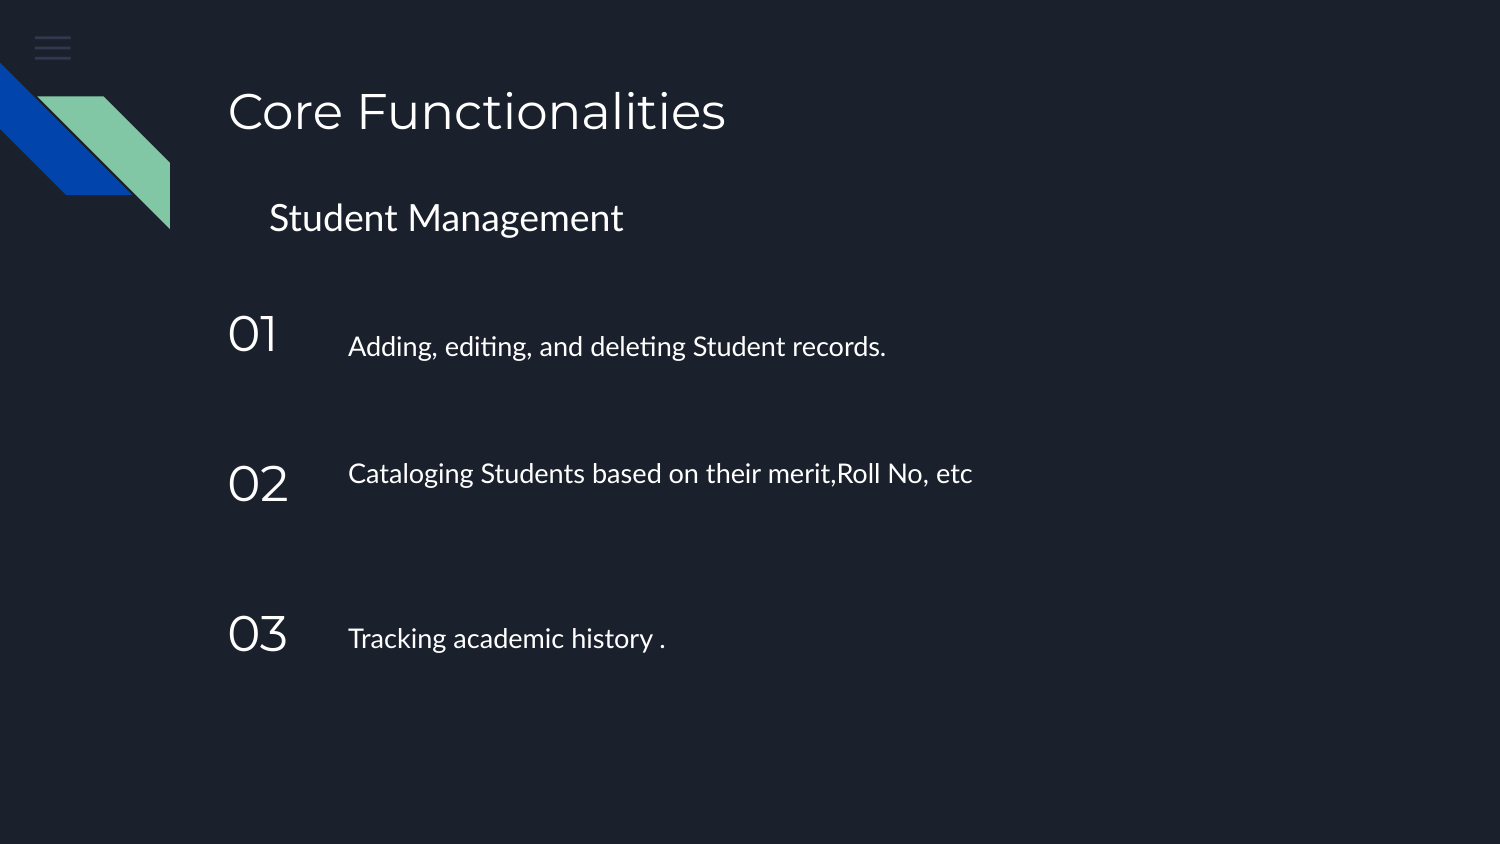

# Core Functionalities
Student Management

01

Adding, editing, and deleting Student records.
02

Cataloging Students based on their merit,Roll No, etc
03
Tracking academic history .